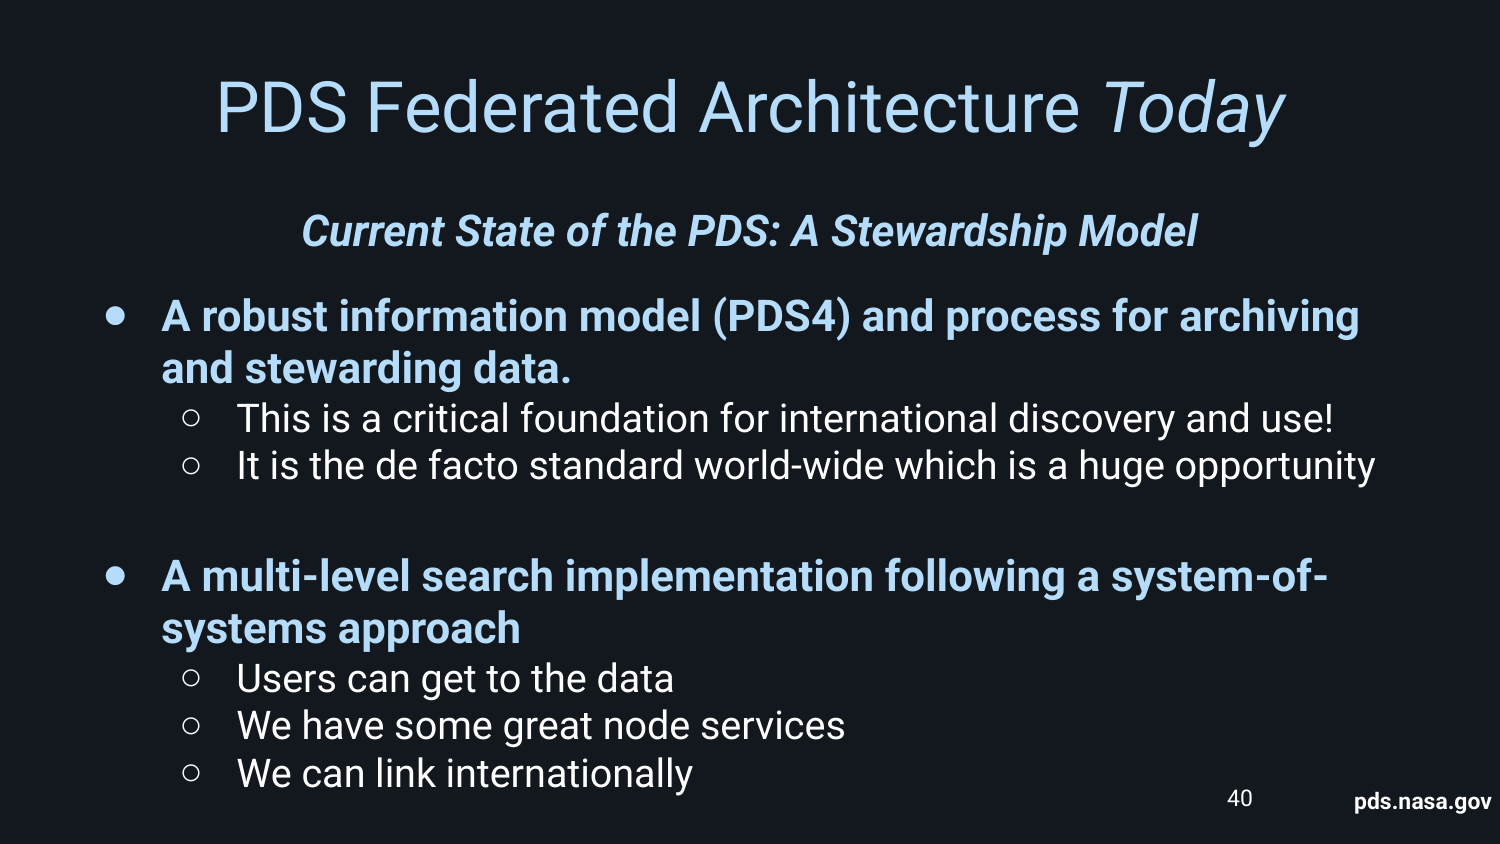

# PDS Federated Architecture Today
Current State of the PDS: A Stewardship Model

A robust information model (PDS4) and process for archiving and stewarding data.
This is a critical foundation for international discovery and use!
It is the de facto standard world-wide which is a huge opportunity

A multi-level search implementation following a system-of-systems approach
Users can get to the data
We have some great node services
We can link internationally
40